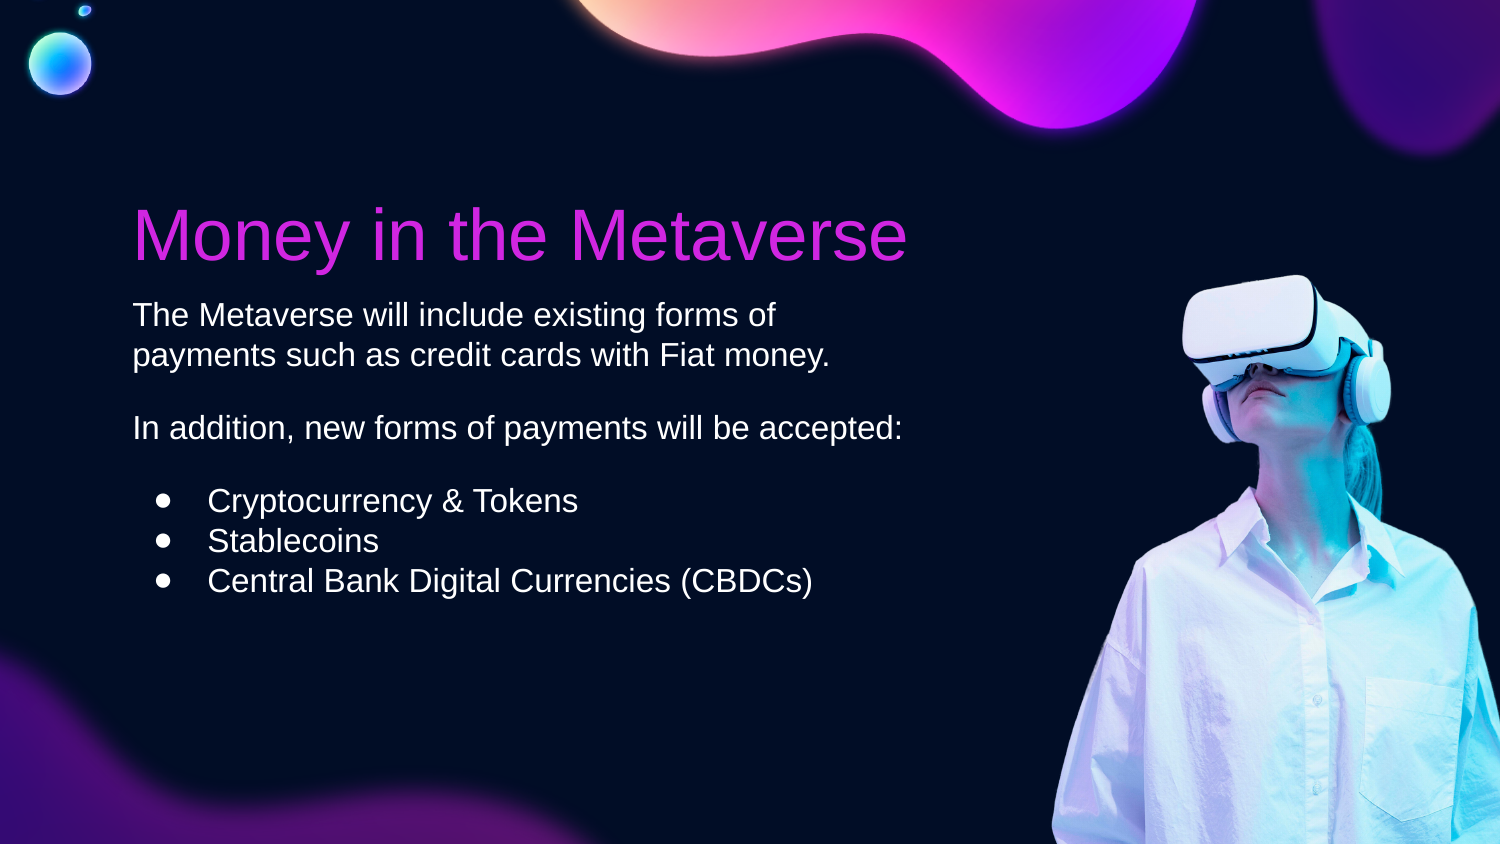

# Money in the Metaverse
The Metaverse will include existing forms of payments such as credit cards with Fiat money.
In addition, new forms of payments will be accepted:
Cryptocurrency & Tokens
Stablecoins
Central Bank Digital Currencies (CBDCs)